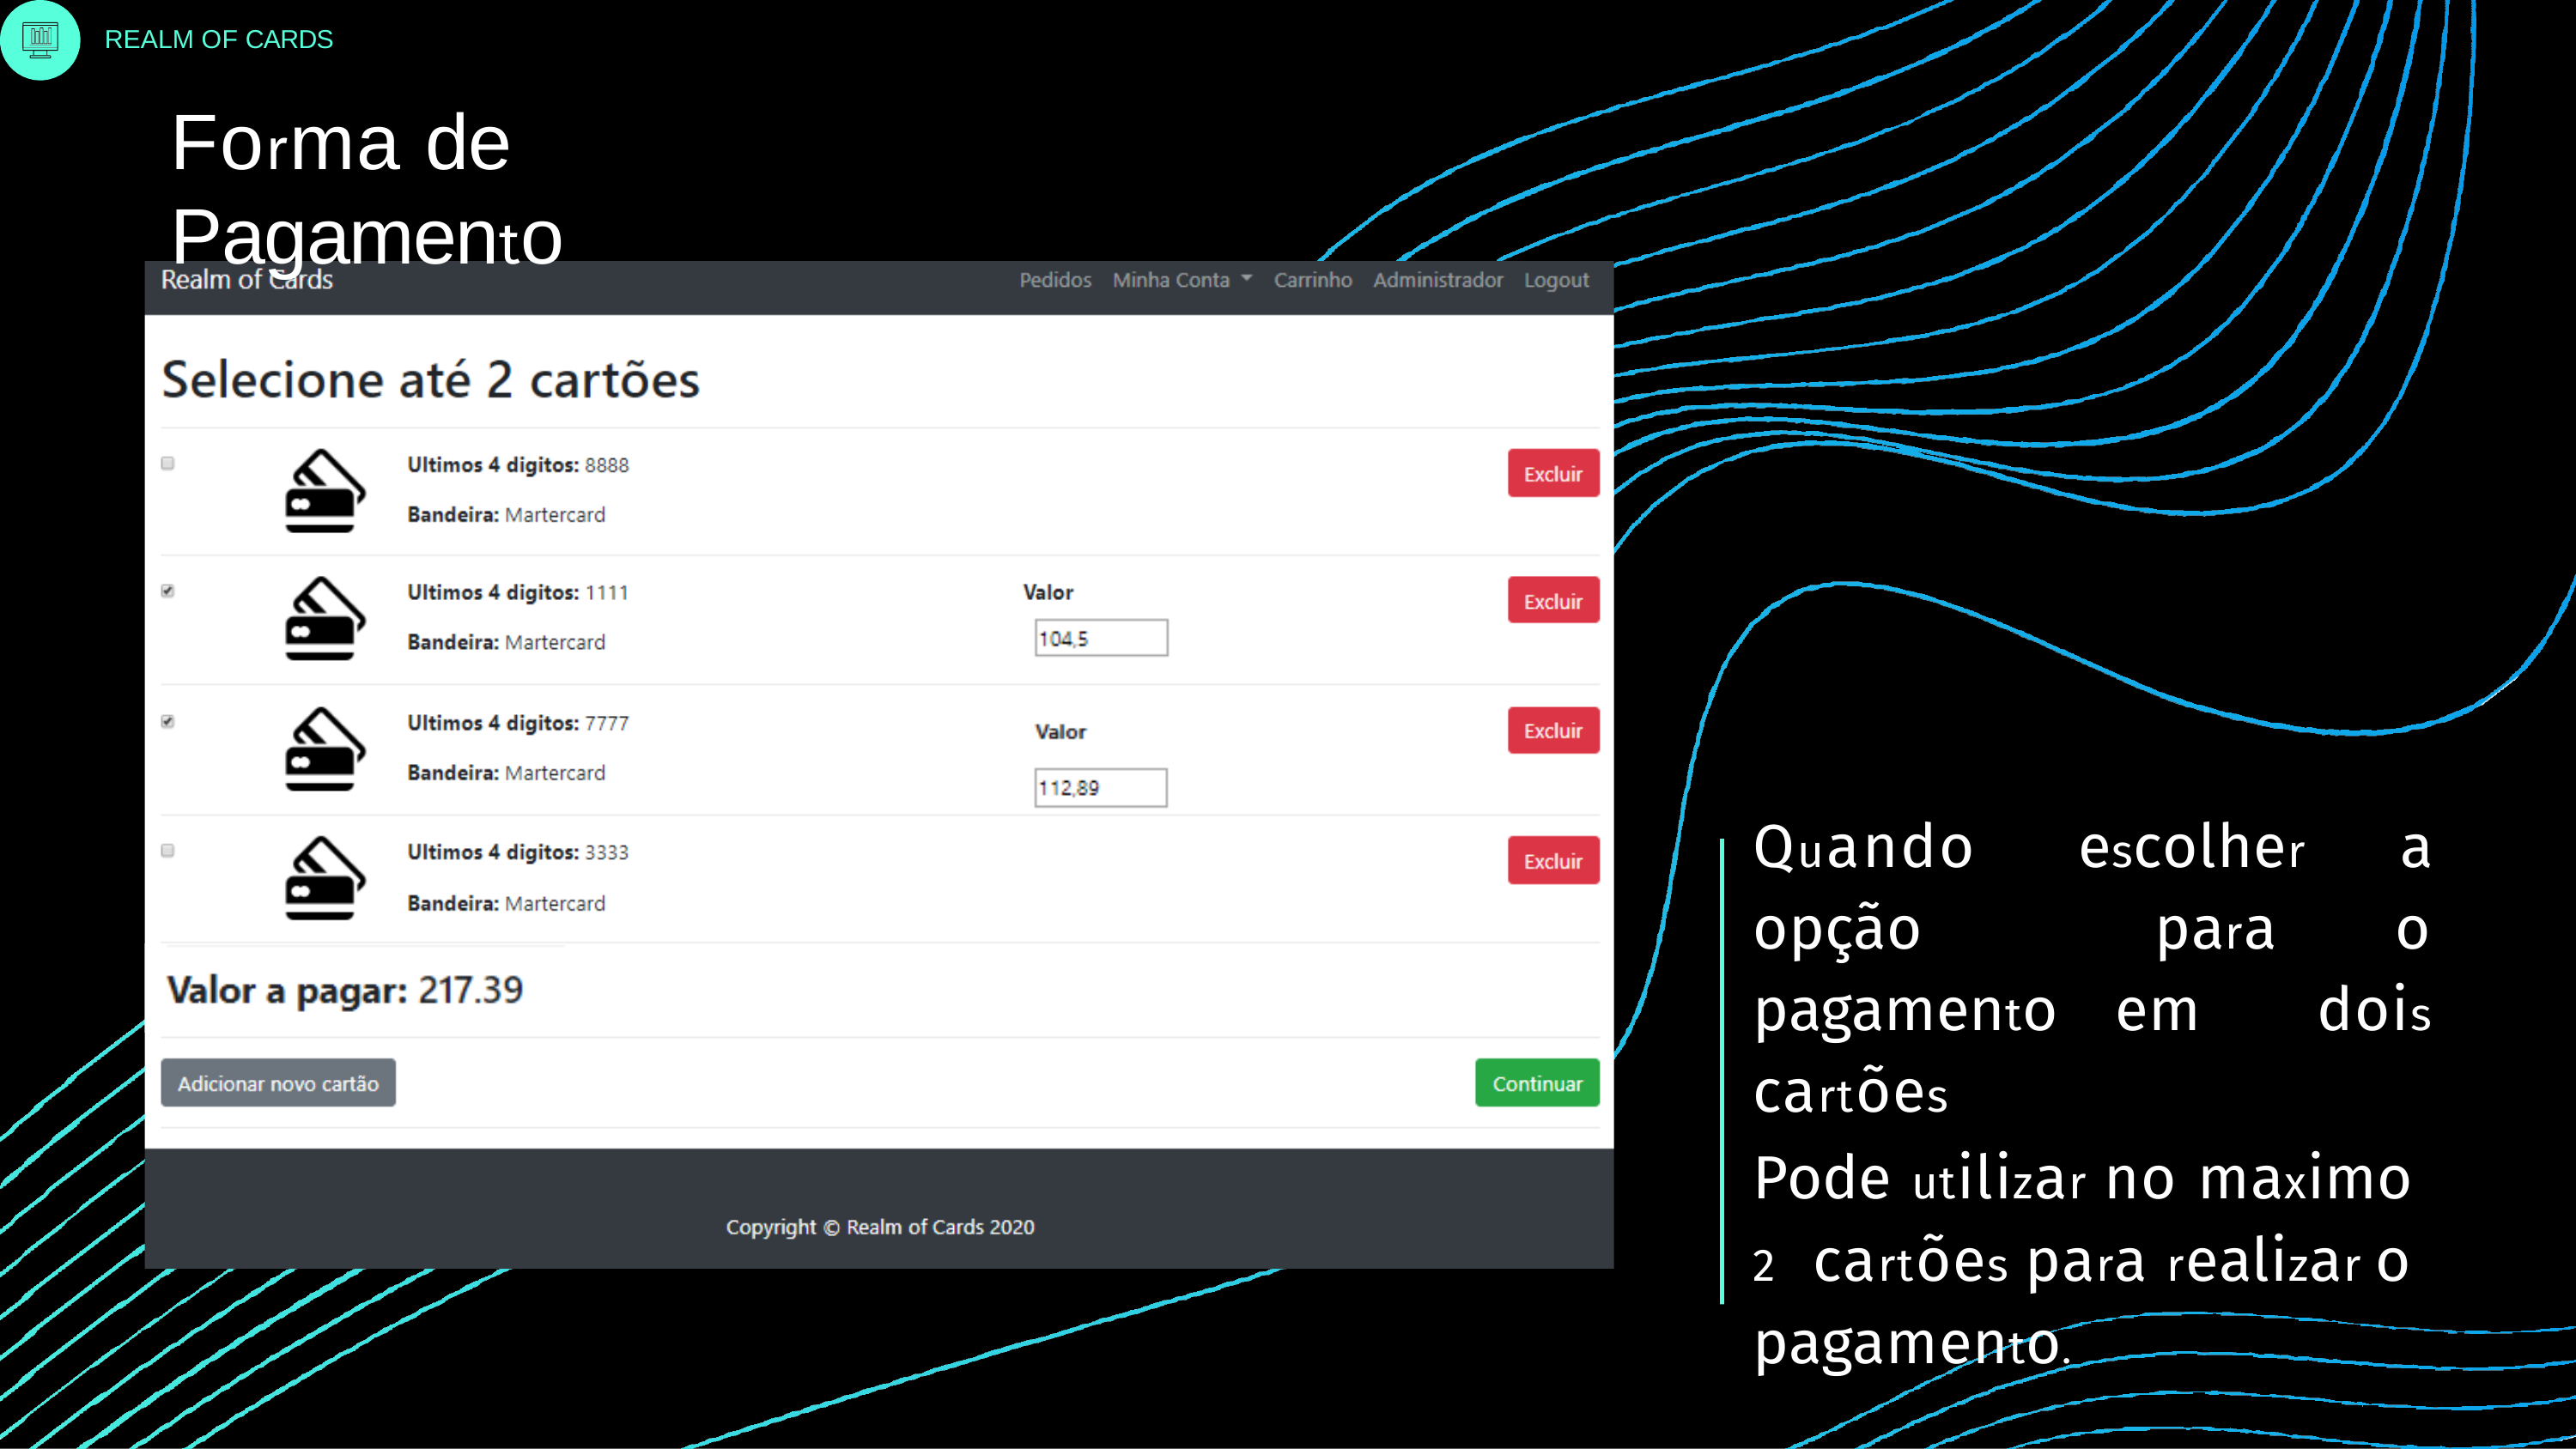

REALM OF CARDS
# Forma de Pagamento
Quando escolher a opção  para o pagamento em  dois cartões
Pode utilizar no maximo  2 cartões para realizar o  pagamento.